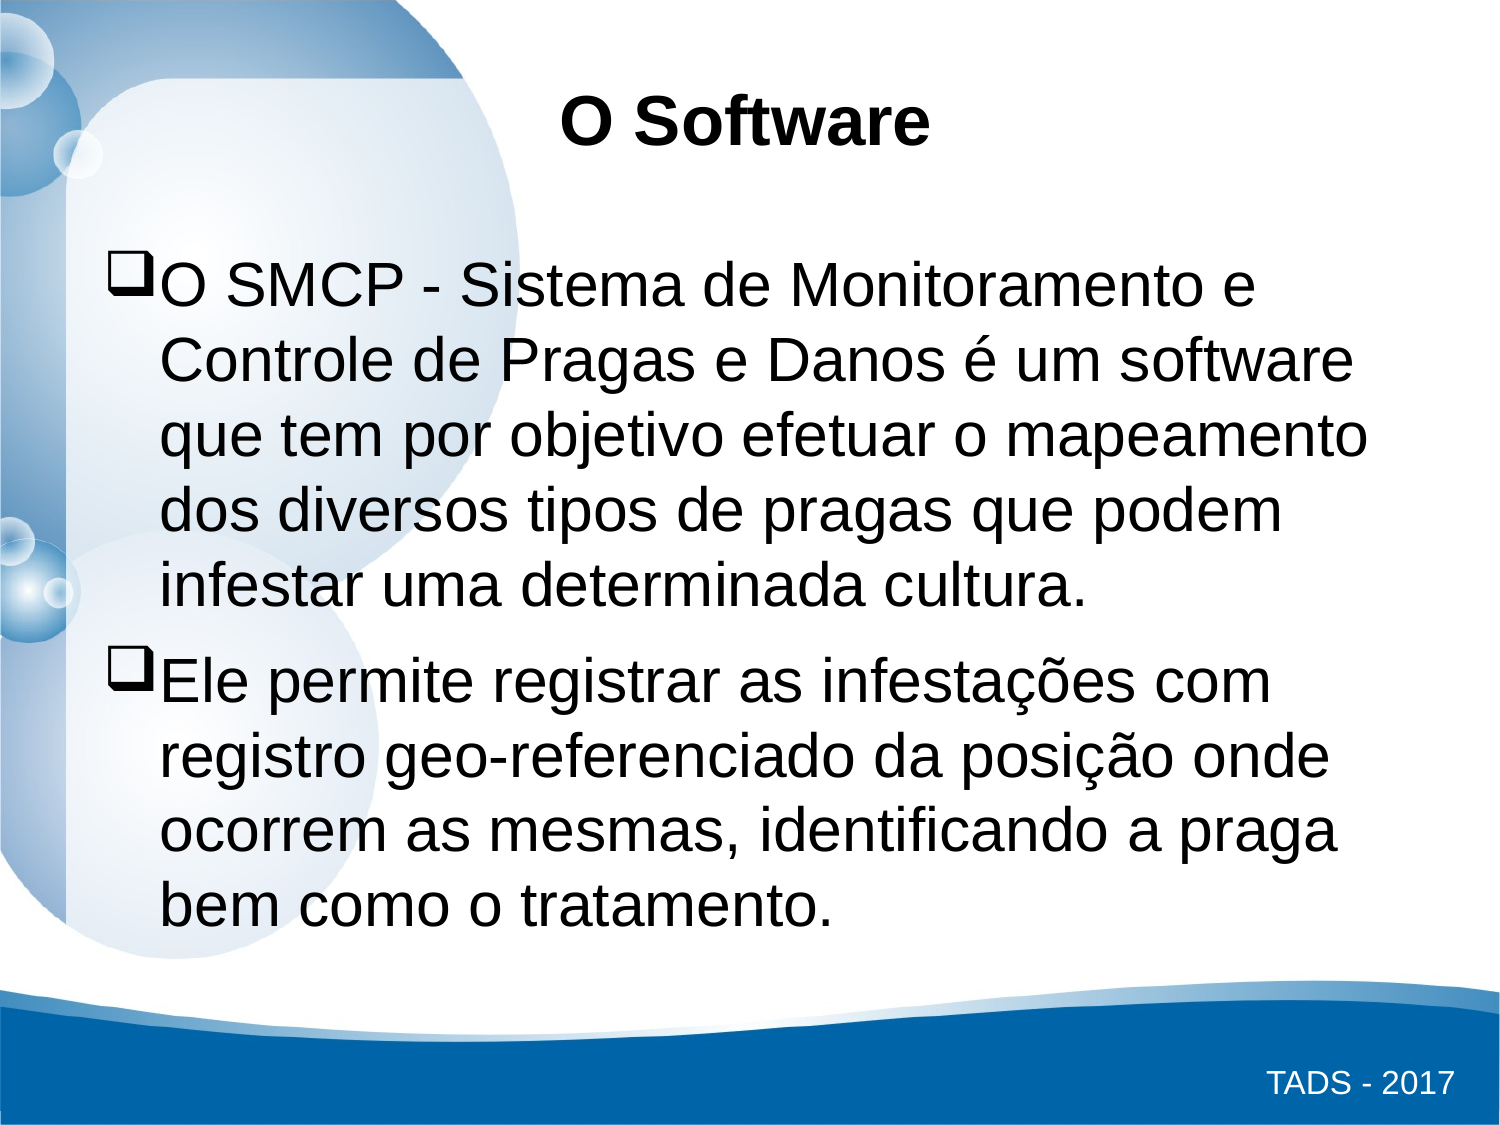

# O Software
O SMCP - Sistema de Monitoramento e Controle de Pragas e Danos é um software que tem por objetivo efetuar o mapeamento dos diversos tipos de pragas que podem infestar uma determinada cultura.
Ele permite registrar as infestações com registro geo-referenciado da posição onde ocorrem as mesmas, identificando a praga bem como o tratamento.